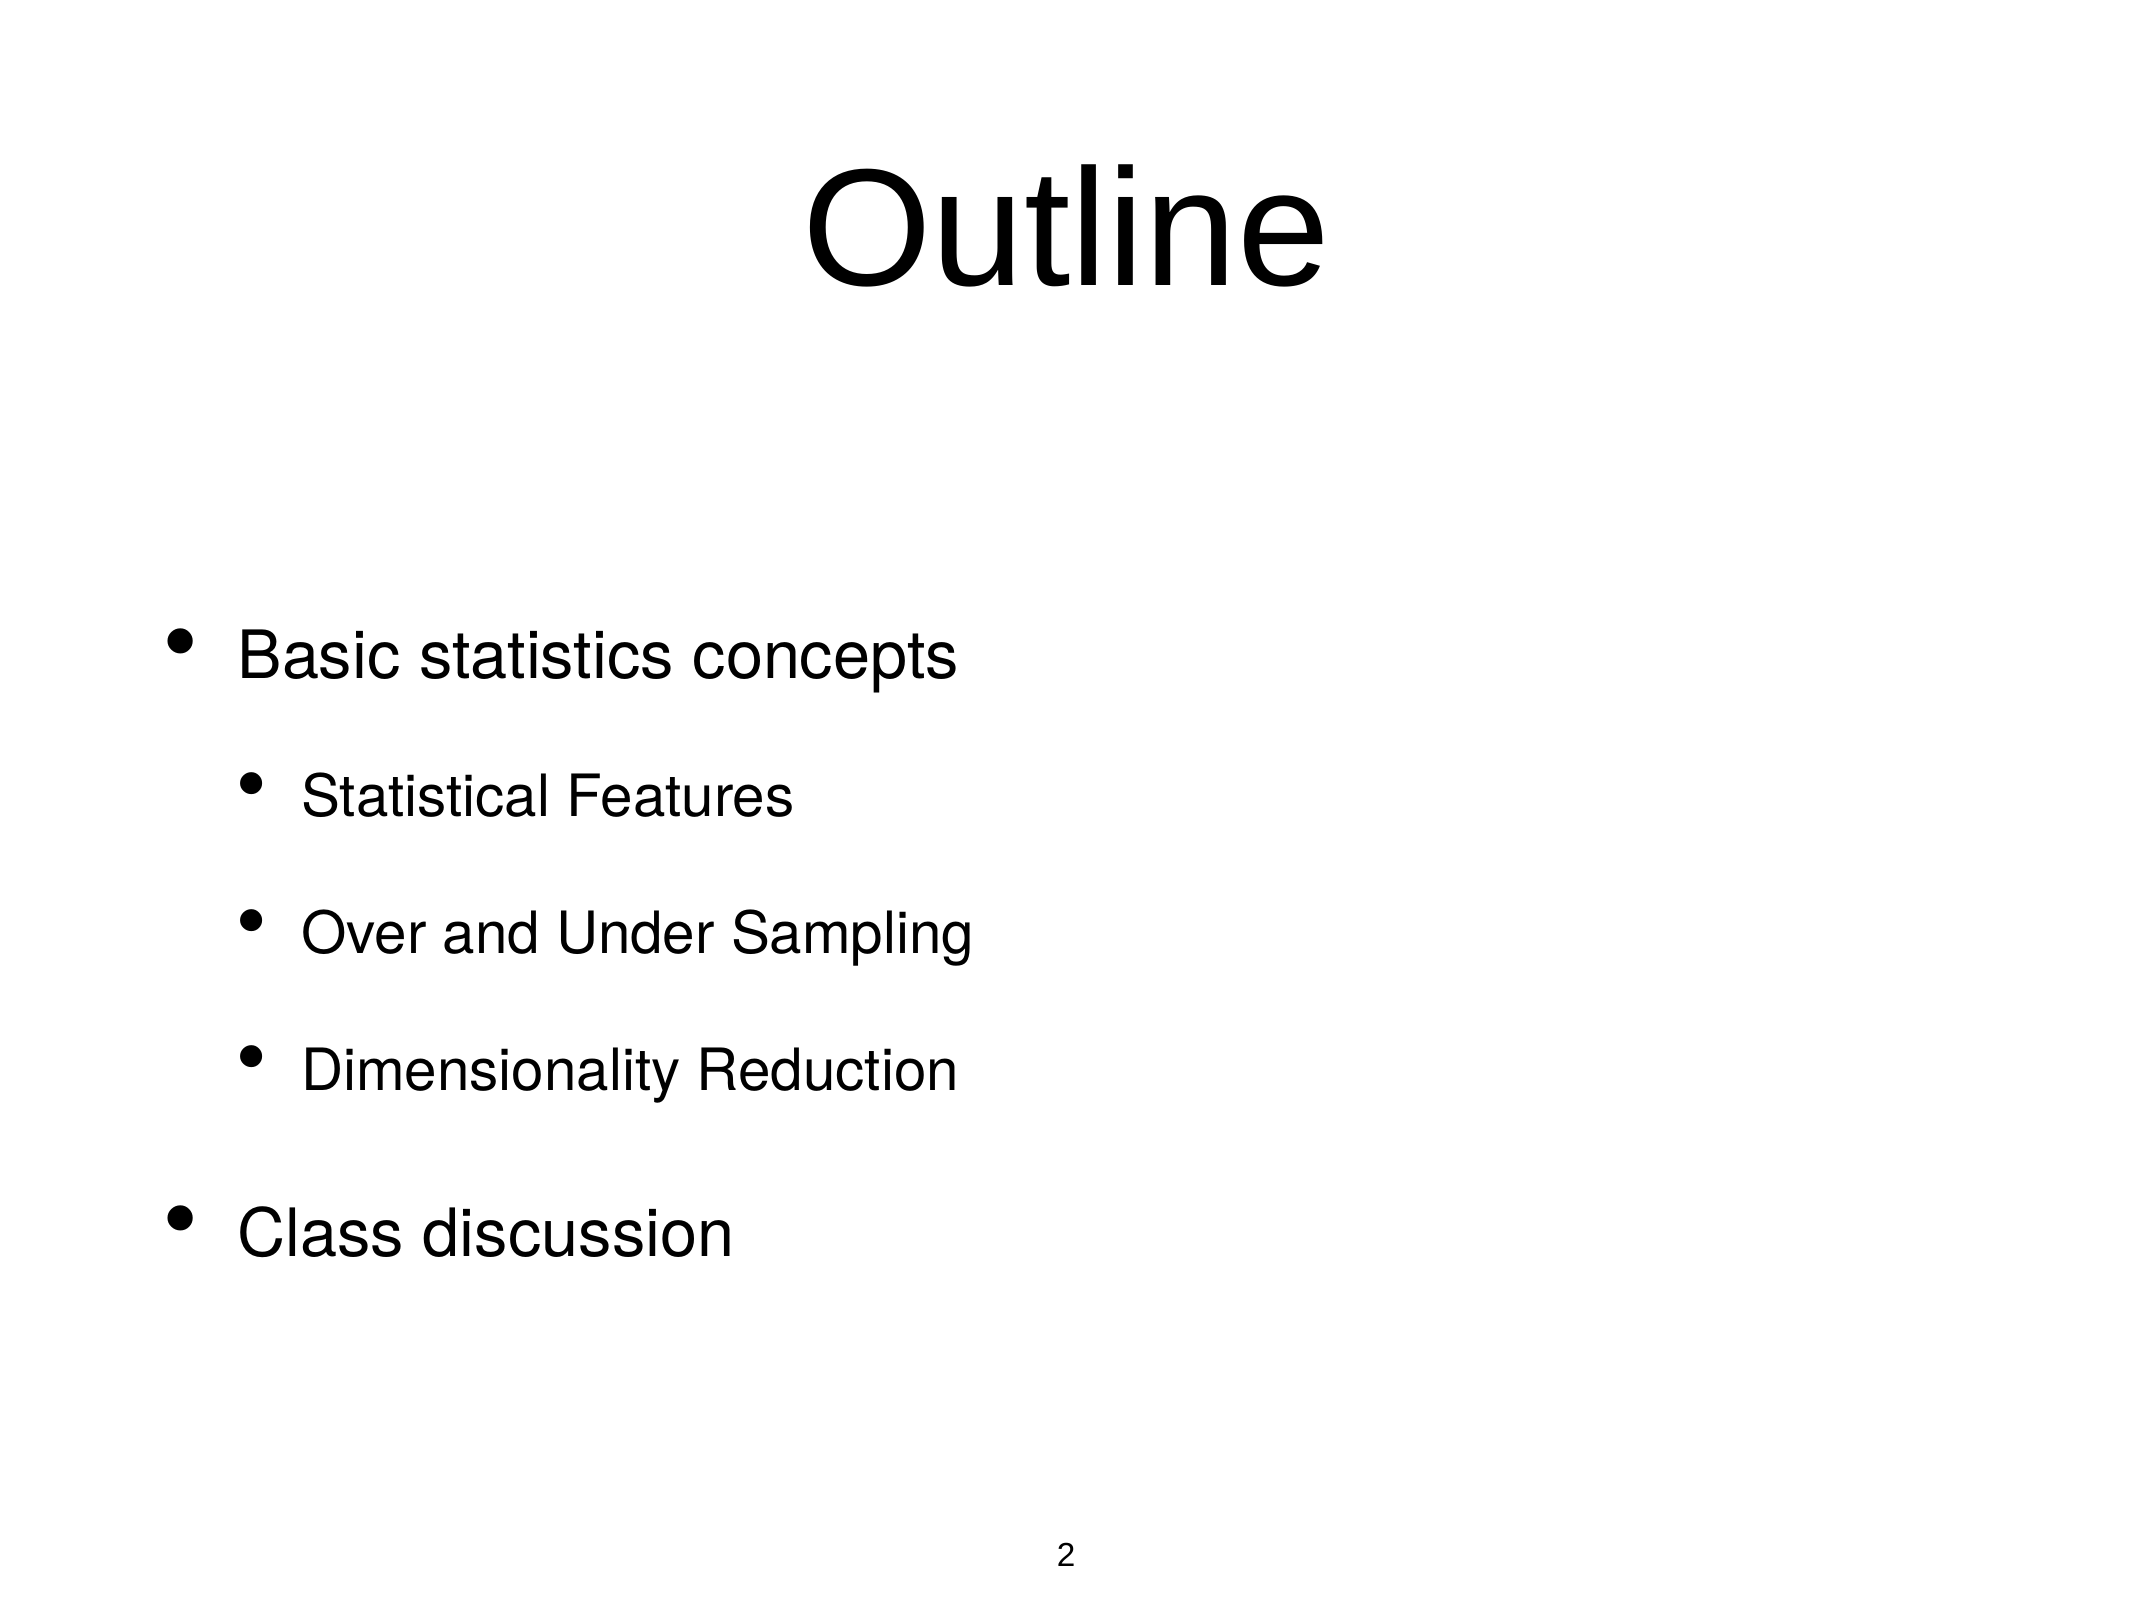

# Outline
Basic statistics concepts
Statistical Features
Over and Under Sampling
Dimensionality Reduction
Class discussion
2